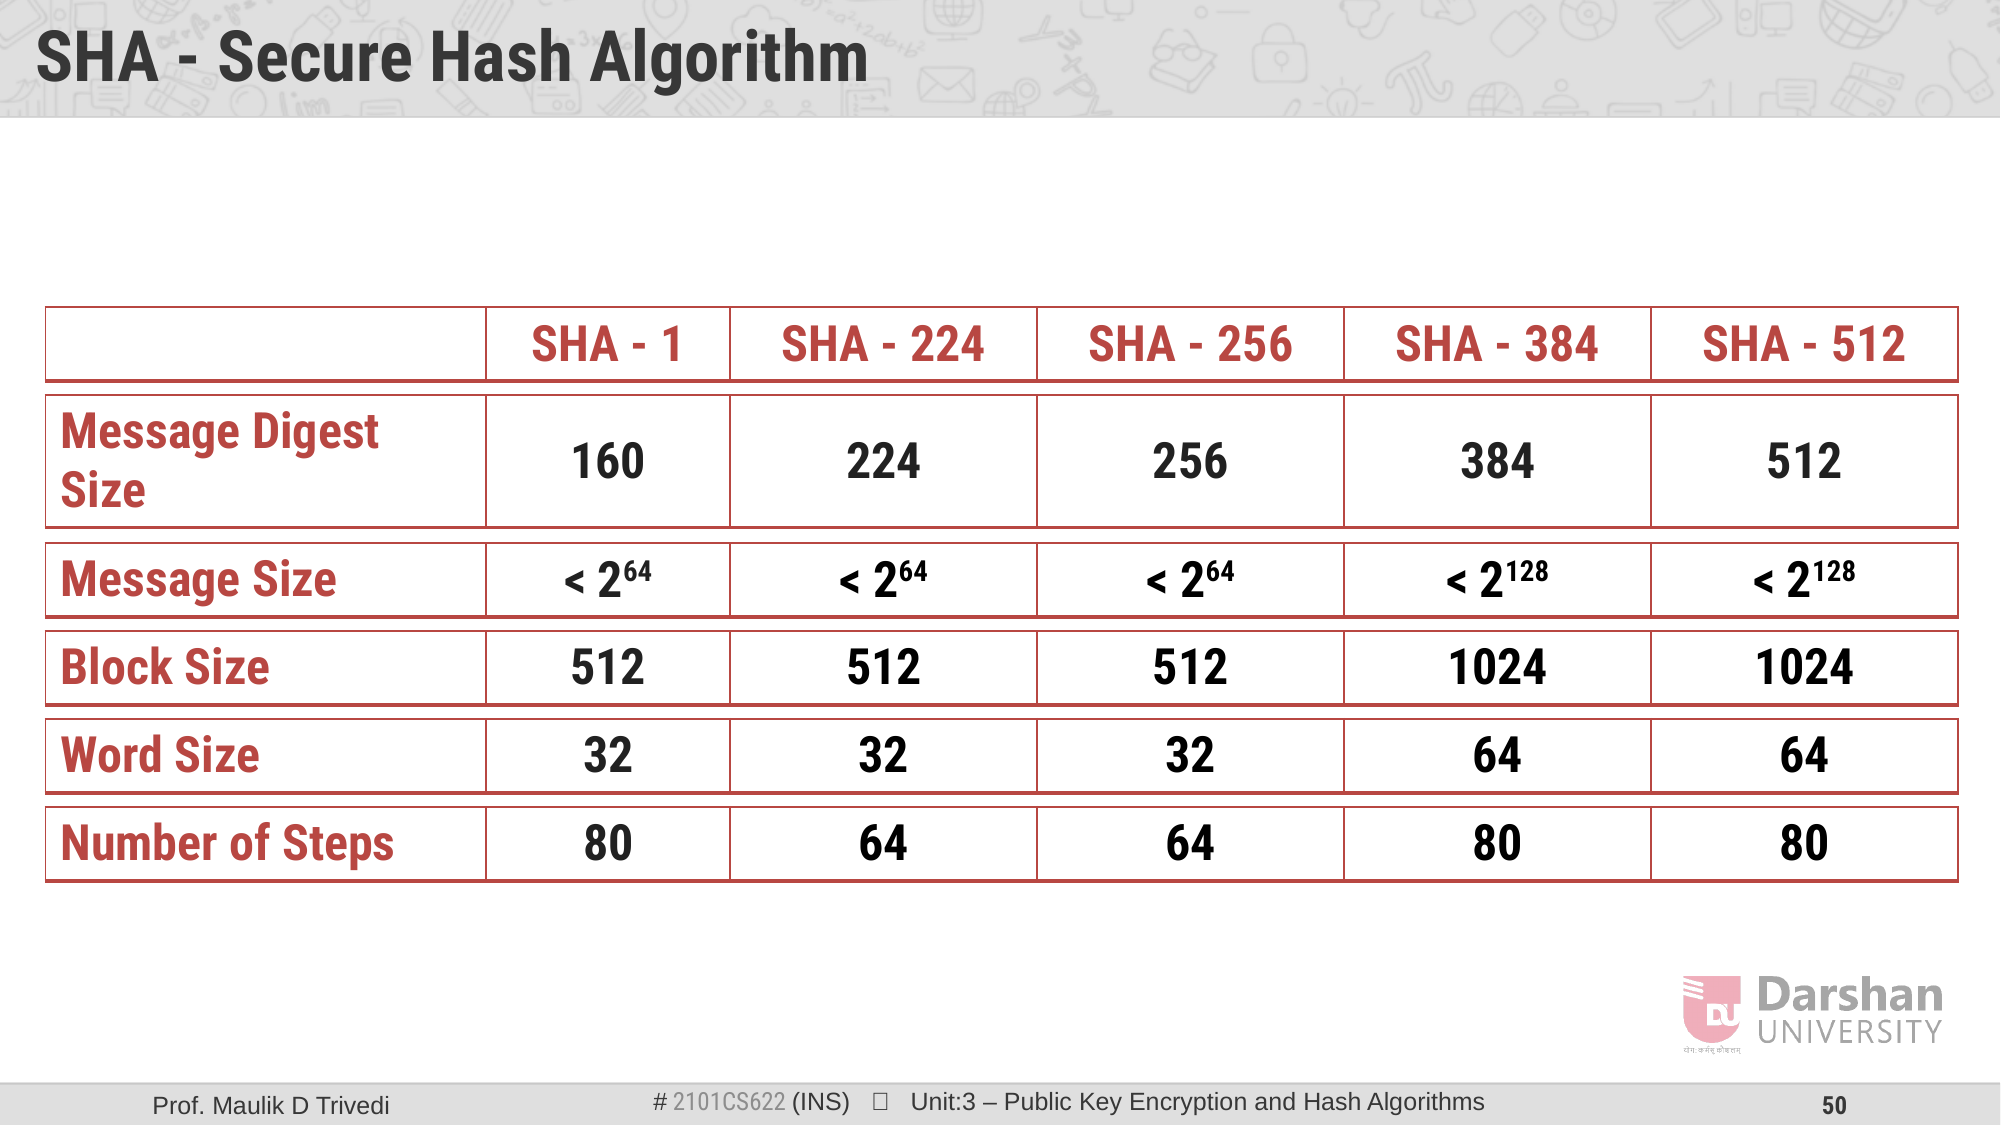

# SHA - Secure Hash Algorithm
|  | SHA - 1 | SHA - 224 | SHA - 256 | SHA - 384 | SHA - 512 |
| --- | --- | --- | --- | --- | --- |
| Message Digest Size | 160 | 224 | 256 | 384 | 512 |
| --- | --- | --- | --- | --- | --- |
| Message Size | < 264 | < 264 | < 264 | < 2128 | < 2128 |
| --- | --- | --- | --- | --- | --- |
| Block Size | 512 | 512 | 512 | 1024 | 1024 |
| --- | --- | --- | --- | --- | --- |
| Word Size | 32 | 32 | 32 | 64 | 64 |
| --- | --- | --- | --- | --- | --- |
| Number of Steps | 80 | 64 | 64 | 80 | 80 |
| --- | --- | --- | --- | --- | --- |